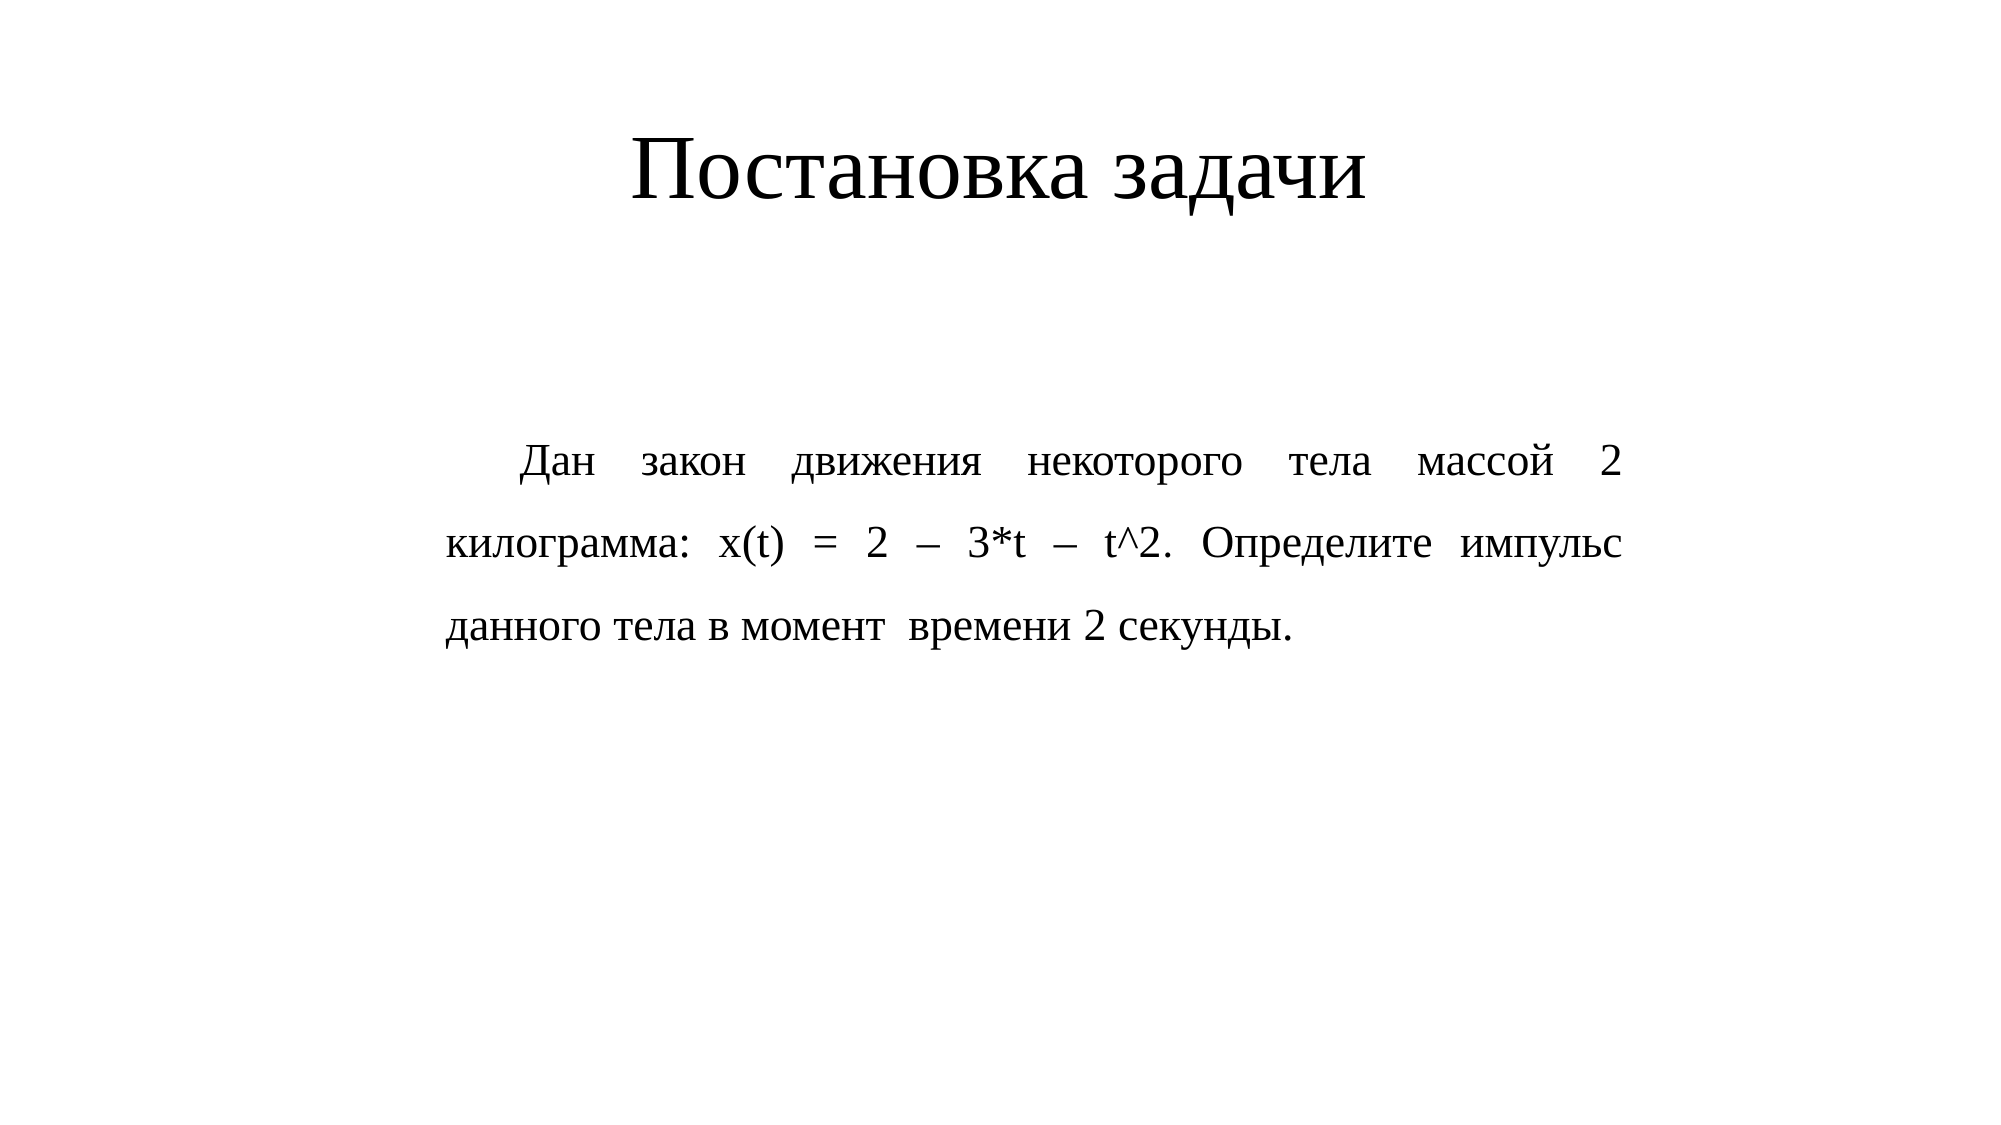

# Постановка задачи
Дан закон движения некоторого тела массой 2 килограмма: x(t) = 2 – 3*t – t^2. Определите импульс данного тела в момент  времени 2 секунды.